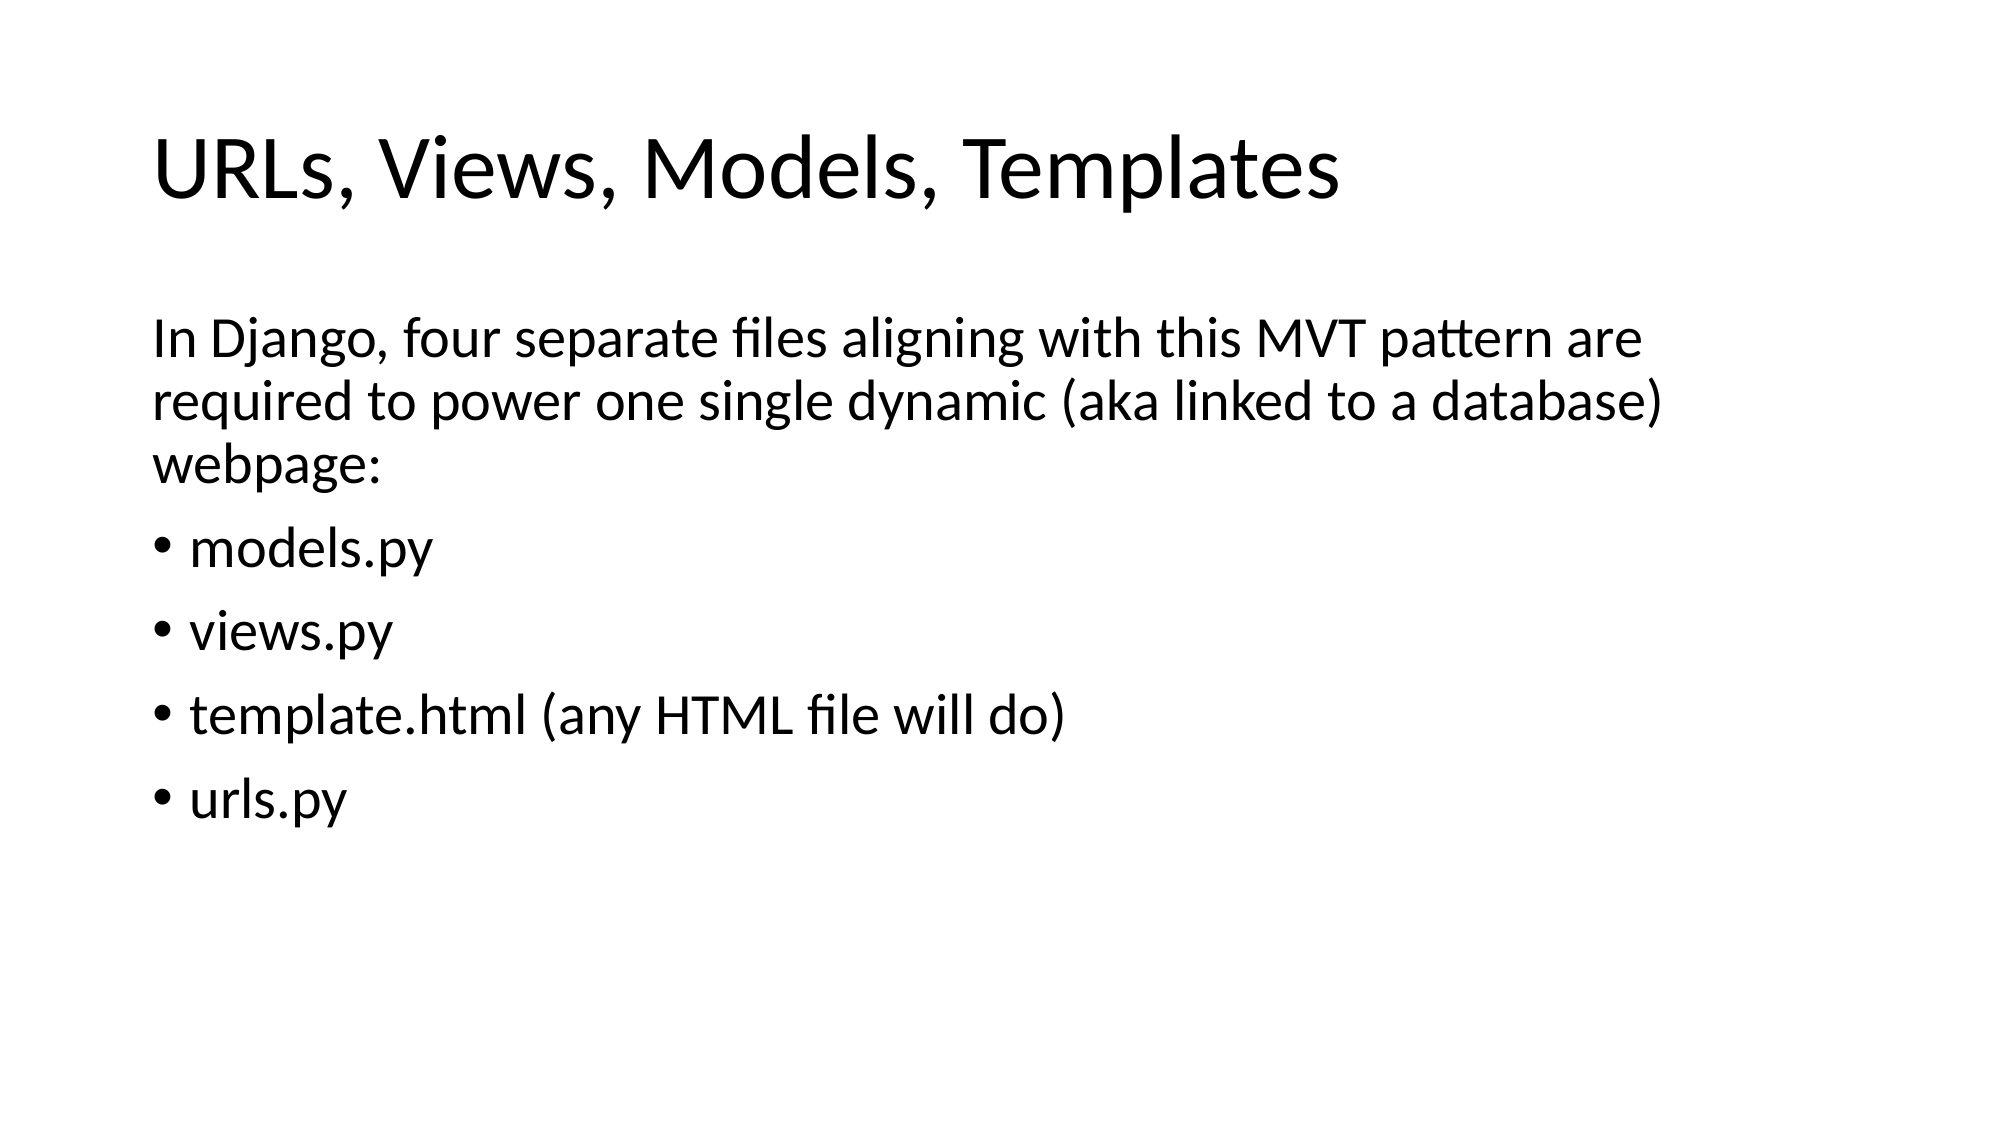

# URLs, Views, Models, Templates
In Django, four separate files aligning with this MVT pattern are required to power one single dynamic (aka linked to a database) webpage:
models.py
views.py
template.html (any HTML file will do)
urls.py